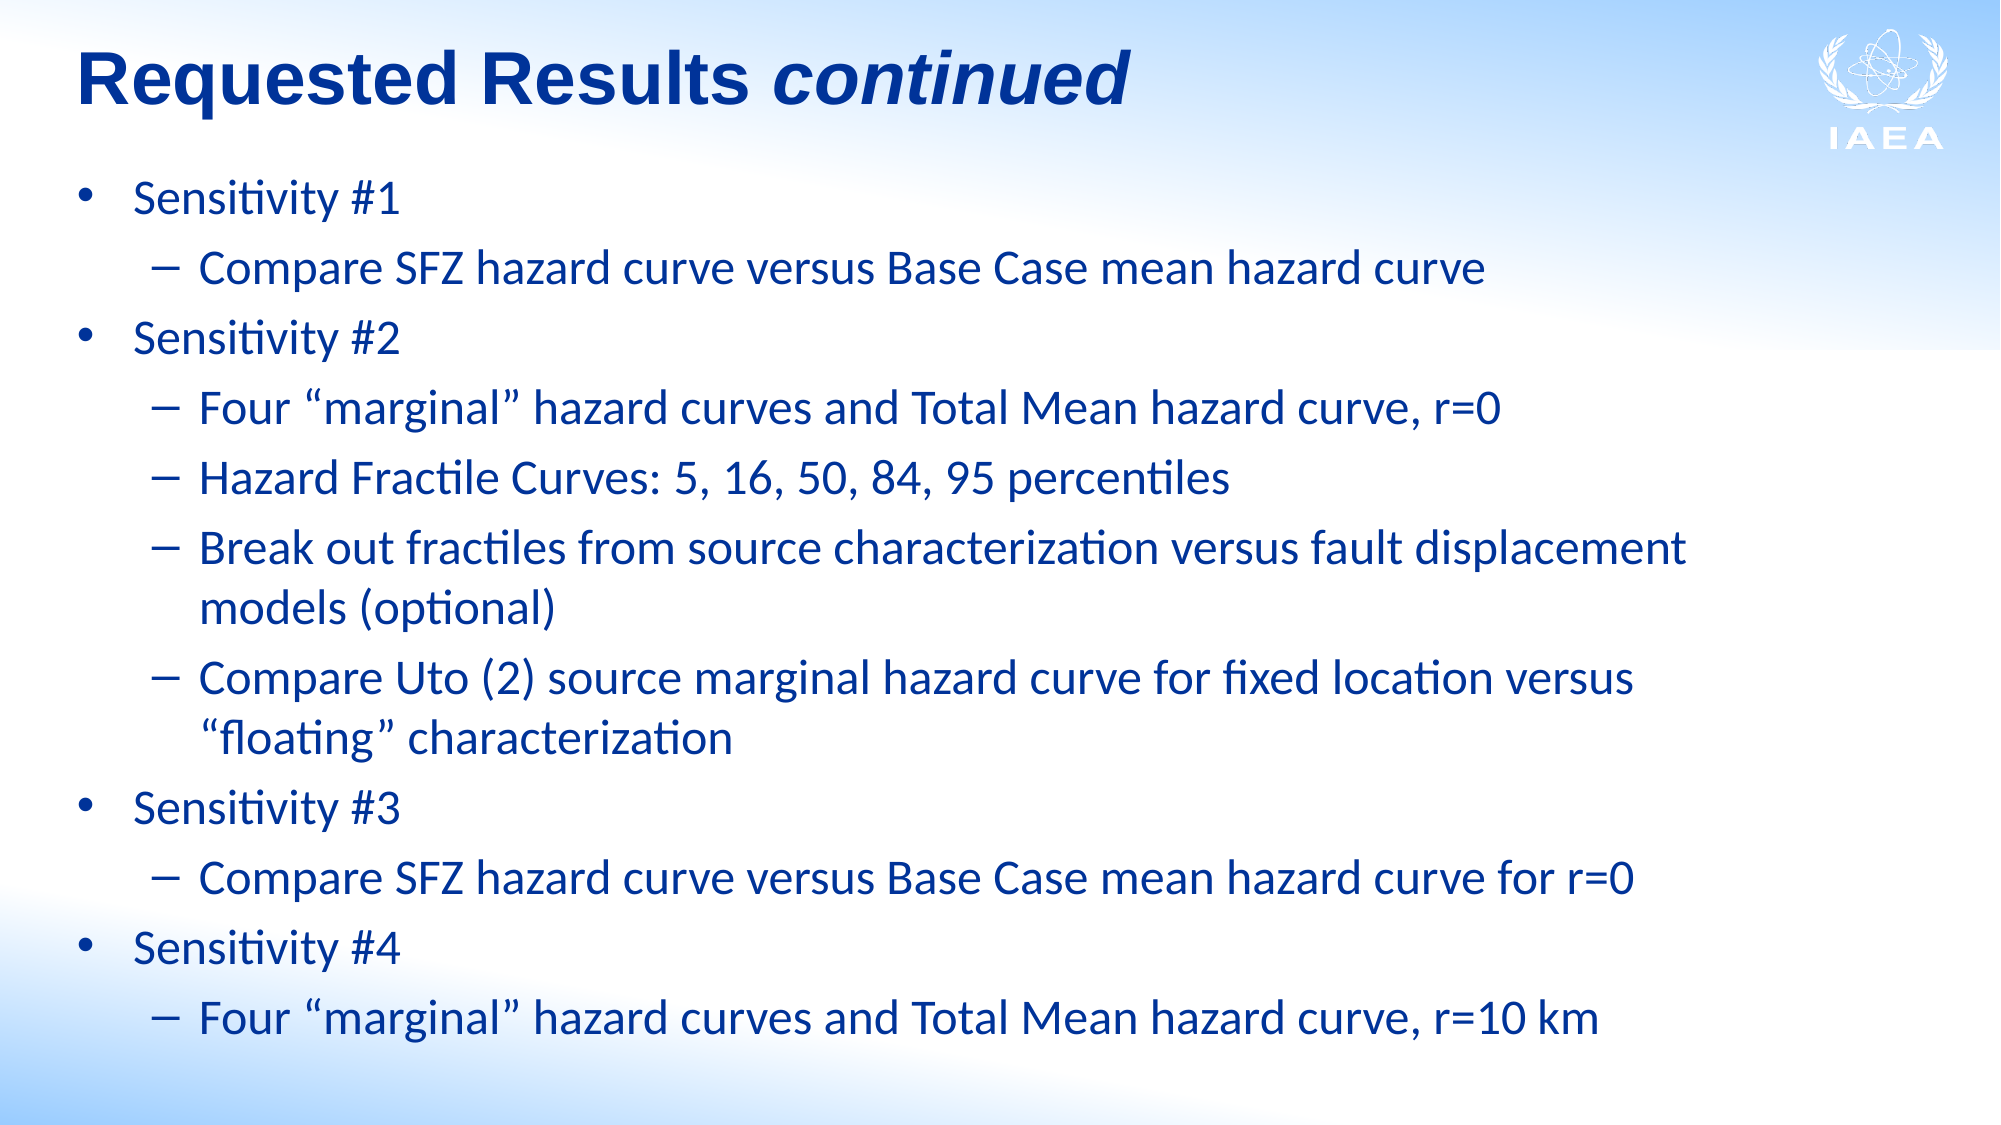

# Requested Results continued
Sensitivity #1
Compare SFZ hazard curve versus Base Case mean hazard curve
Sensitivity #2
Four “marginal” hazard curves and Total Mean hazard curve, r=0
Hazard Fractile Curves: 5, 16, 50, 84, 95 percentiles
Break out fractiles from source characterization versus fault displacement models (optional)
Compare Uto (2) source marginal hazard curve for fixed location versus “floating” characterization
Sensitivity #3
Compare SFZ hazard curve versus Base Case mean hazard curve for r=0
Sensitivity #4
Four “marginal” hazard curves and Total Mean hazard curve, r=10 km